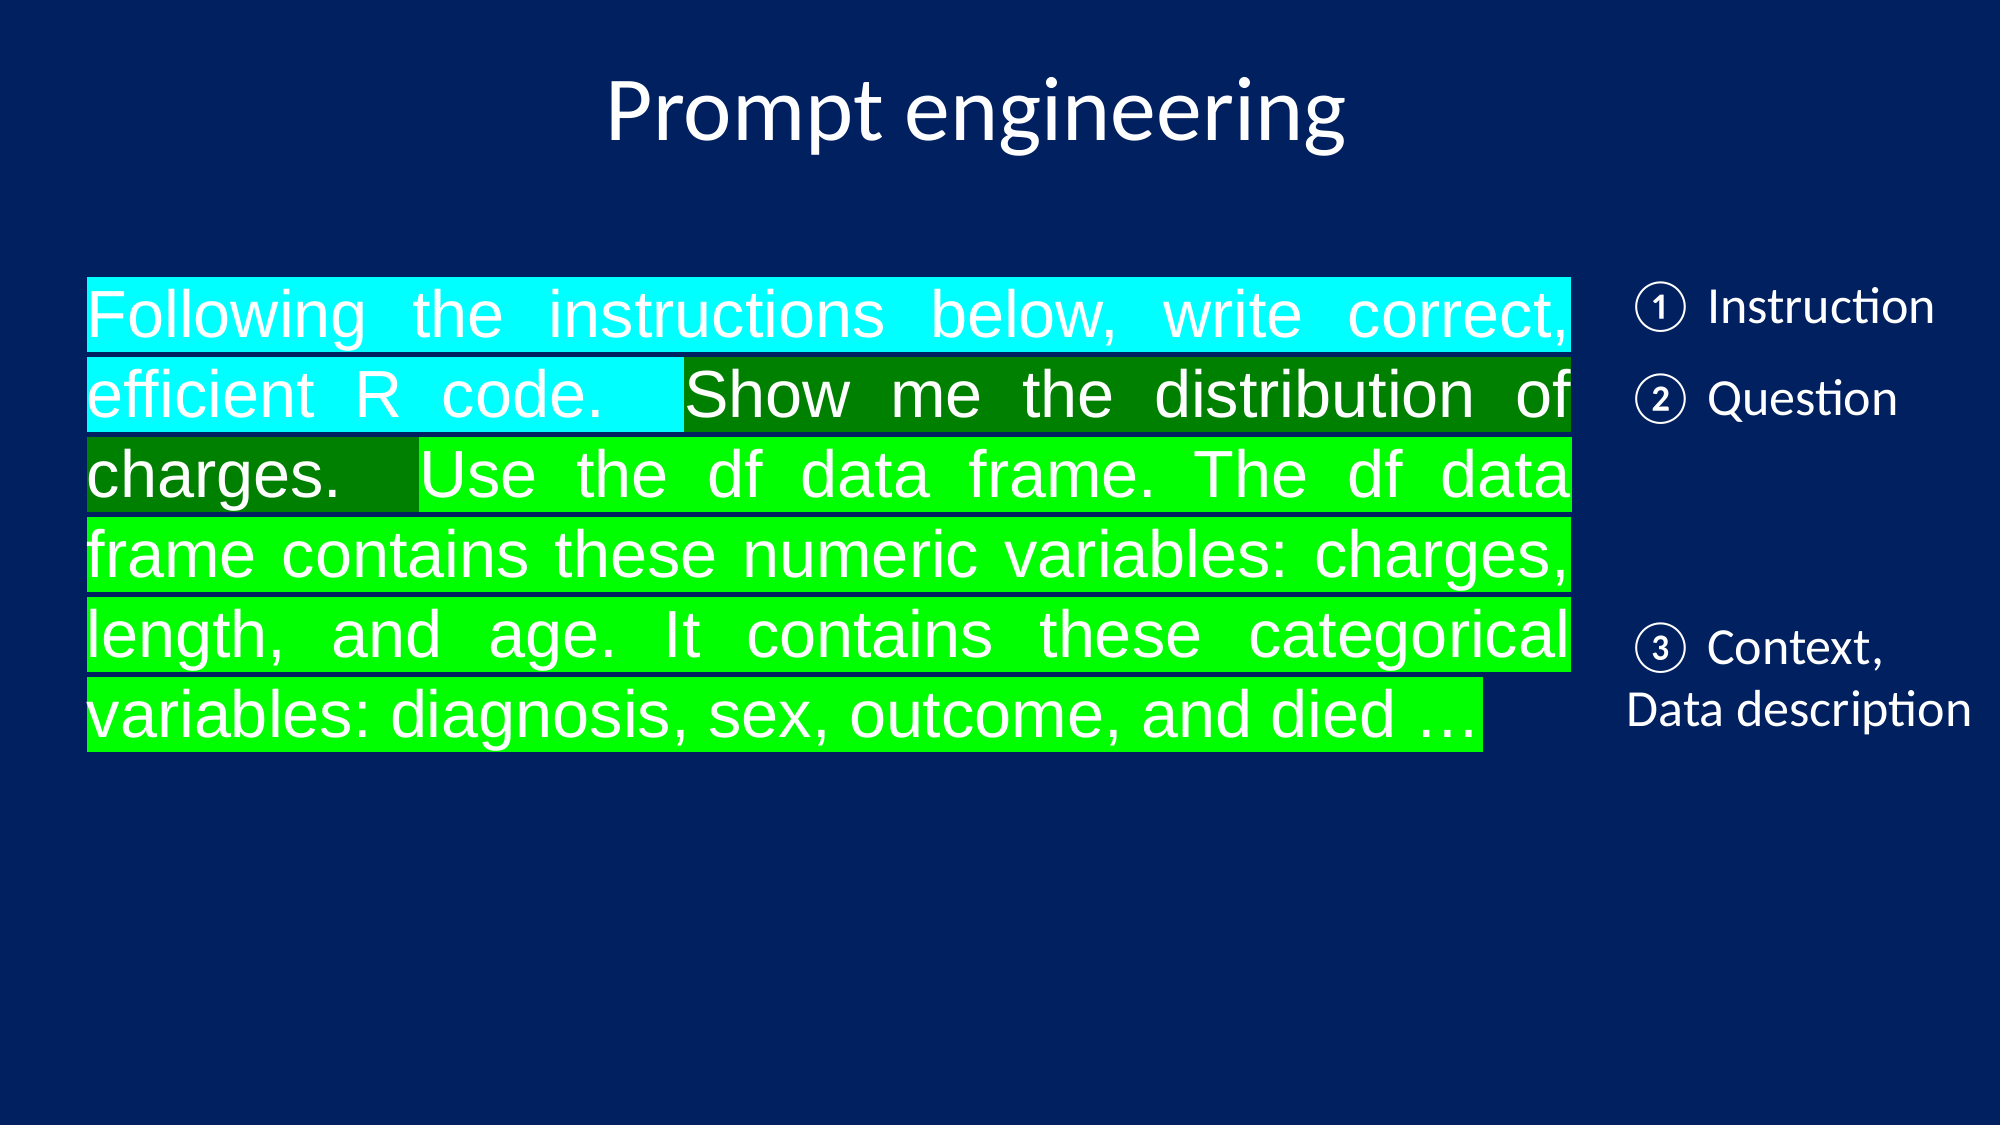

# Prompt engineering
Following the instructions below, write correct, efficient R code.  Show me the distribution of charges.  Use the df data frame. The df data frame contains these numeric variables: charges, length, and age. It contains these categorical variables: diagnosis, sex, outcome, and died …
① Instruction
② Question
③ Context,
Data description